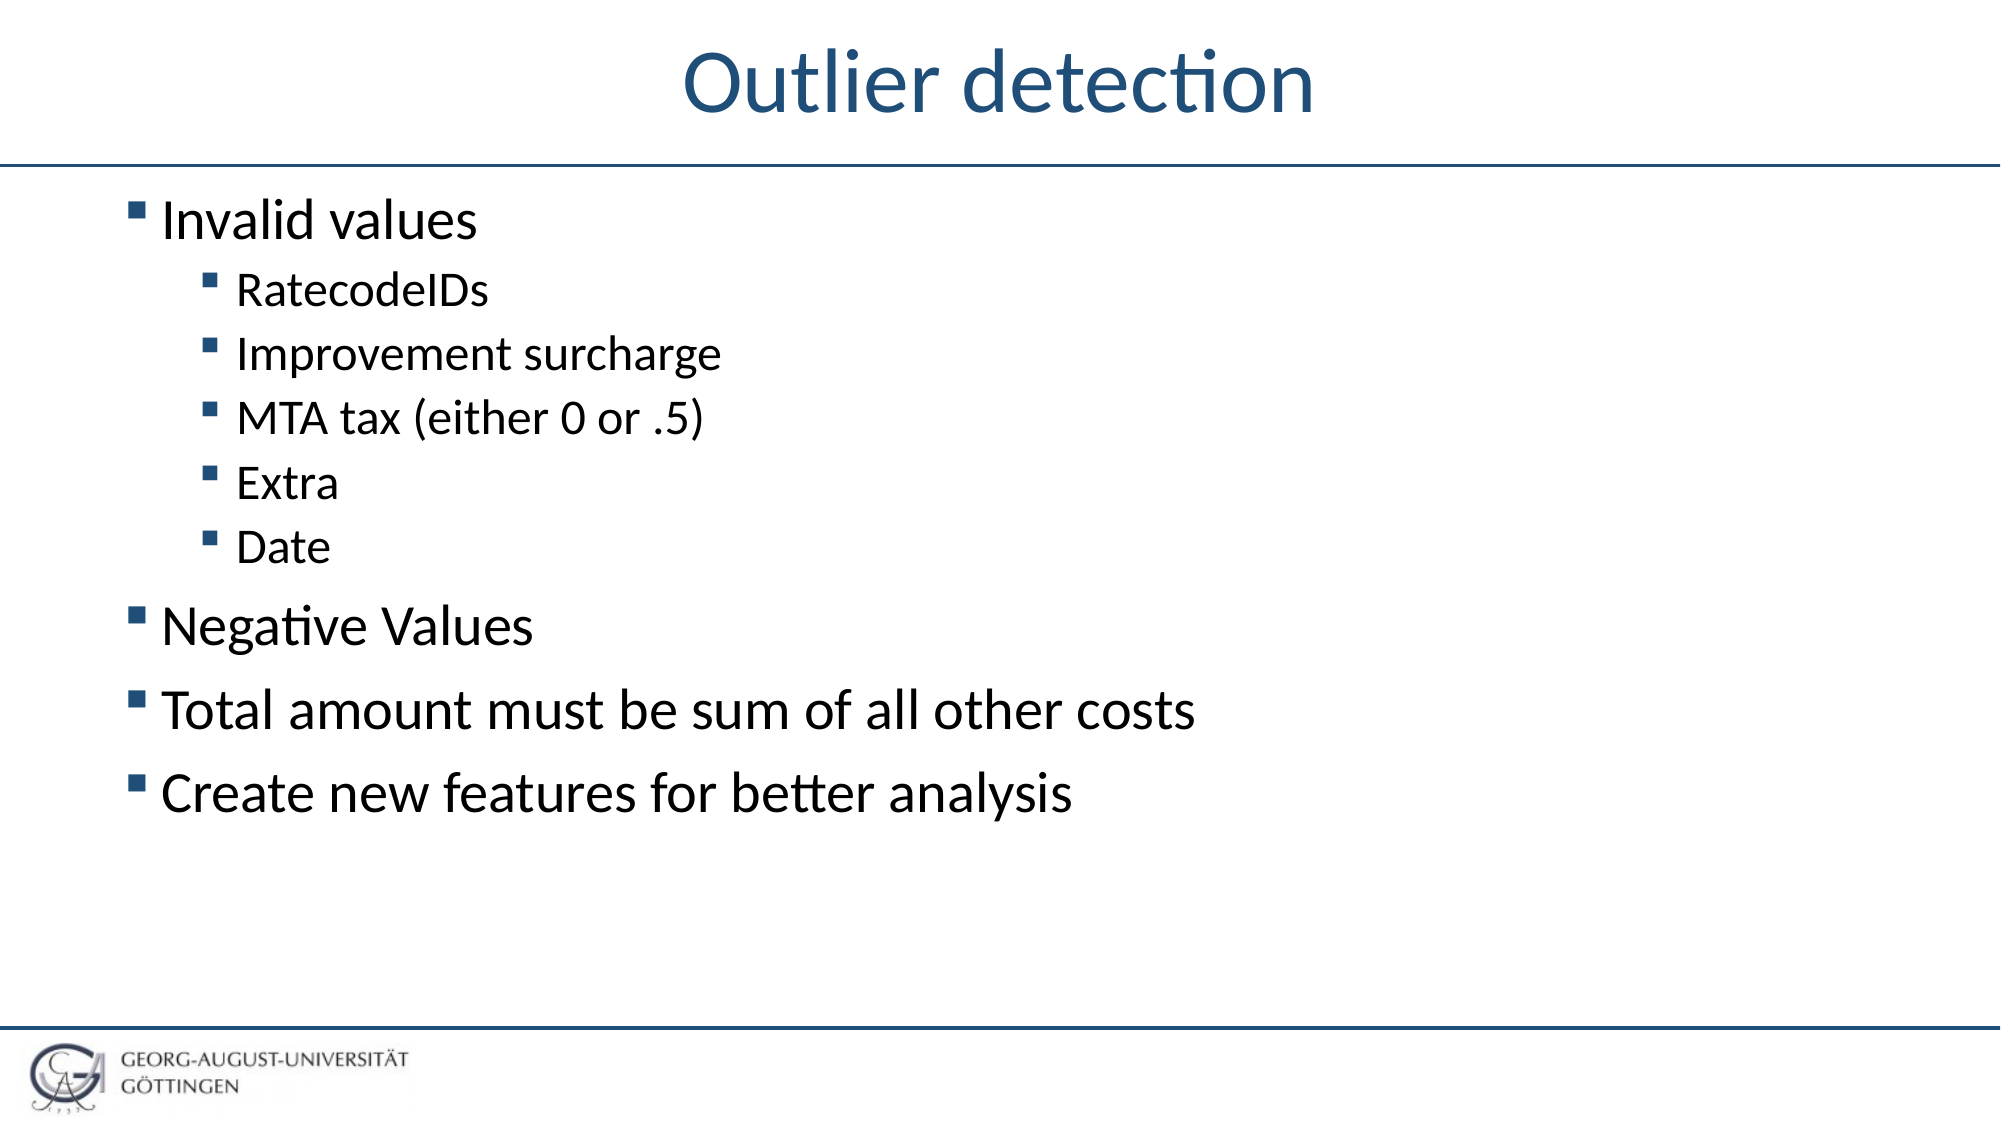

# Outlier detection
Invalid values
RatecodeIDs
Improvement surcharge
MTA tax (either 0 or .5)
Extra
Date
Negative Values
Total amount must be sum of all other costs
Create new features for better analysis